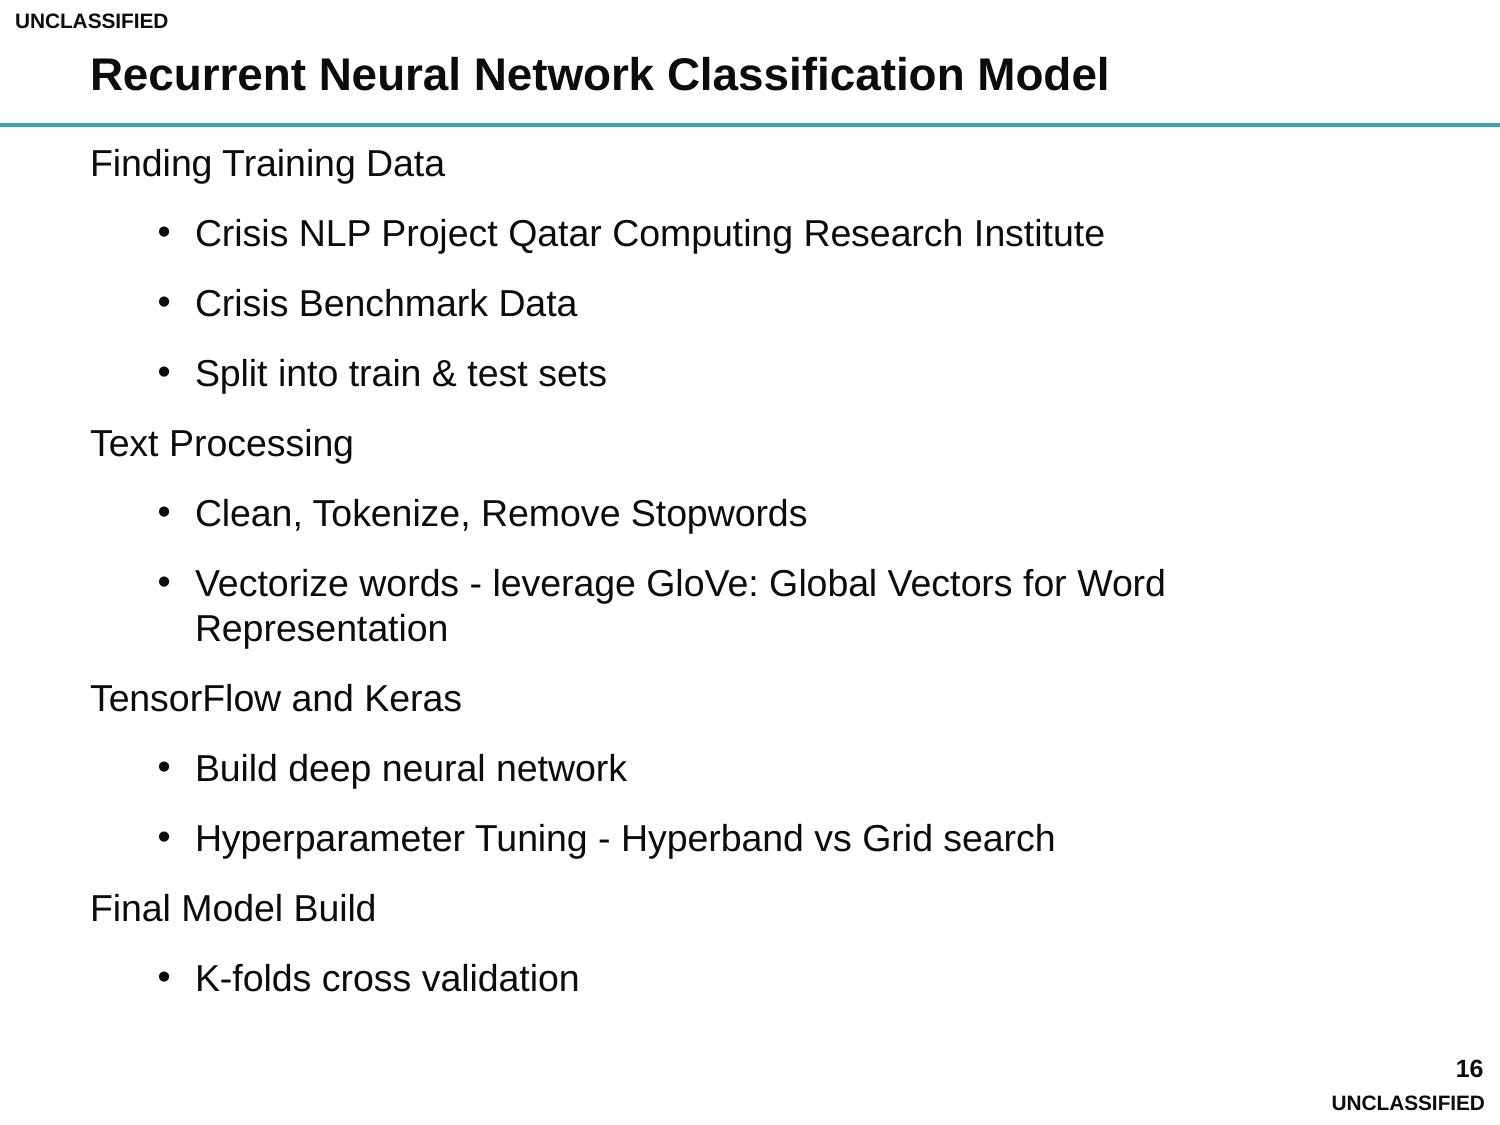

# Recurrent Neural Network Classification Model
Finding Training Data
Crisis NLP Project Qatar Computing Research Institute
Crisis Benchmark Data
Split into train & test sets
Text Processing
Clean, Tokenize, Remove Stopwords
Vectorize words - leverage GloVe: Global Vectors for Word Representation
TensorFlow and Keras
Build deep neural network
Hyperparameter Tuning - Hyperband vs Grid search
Final Model Build
K-folds cross validation